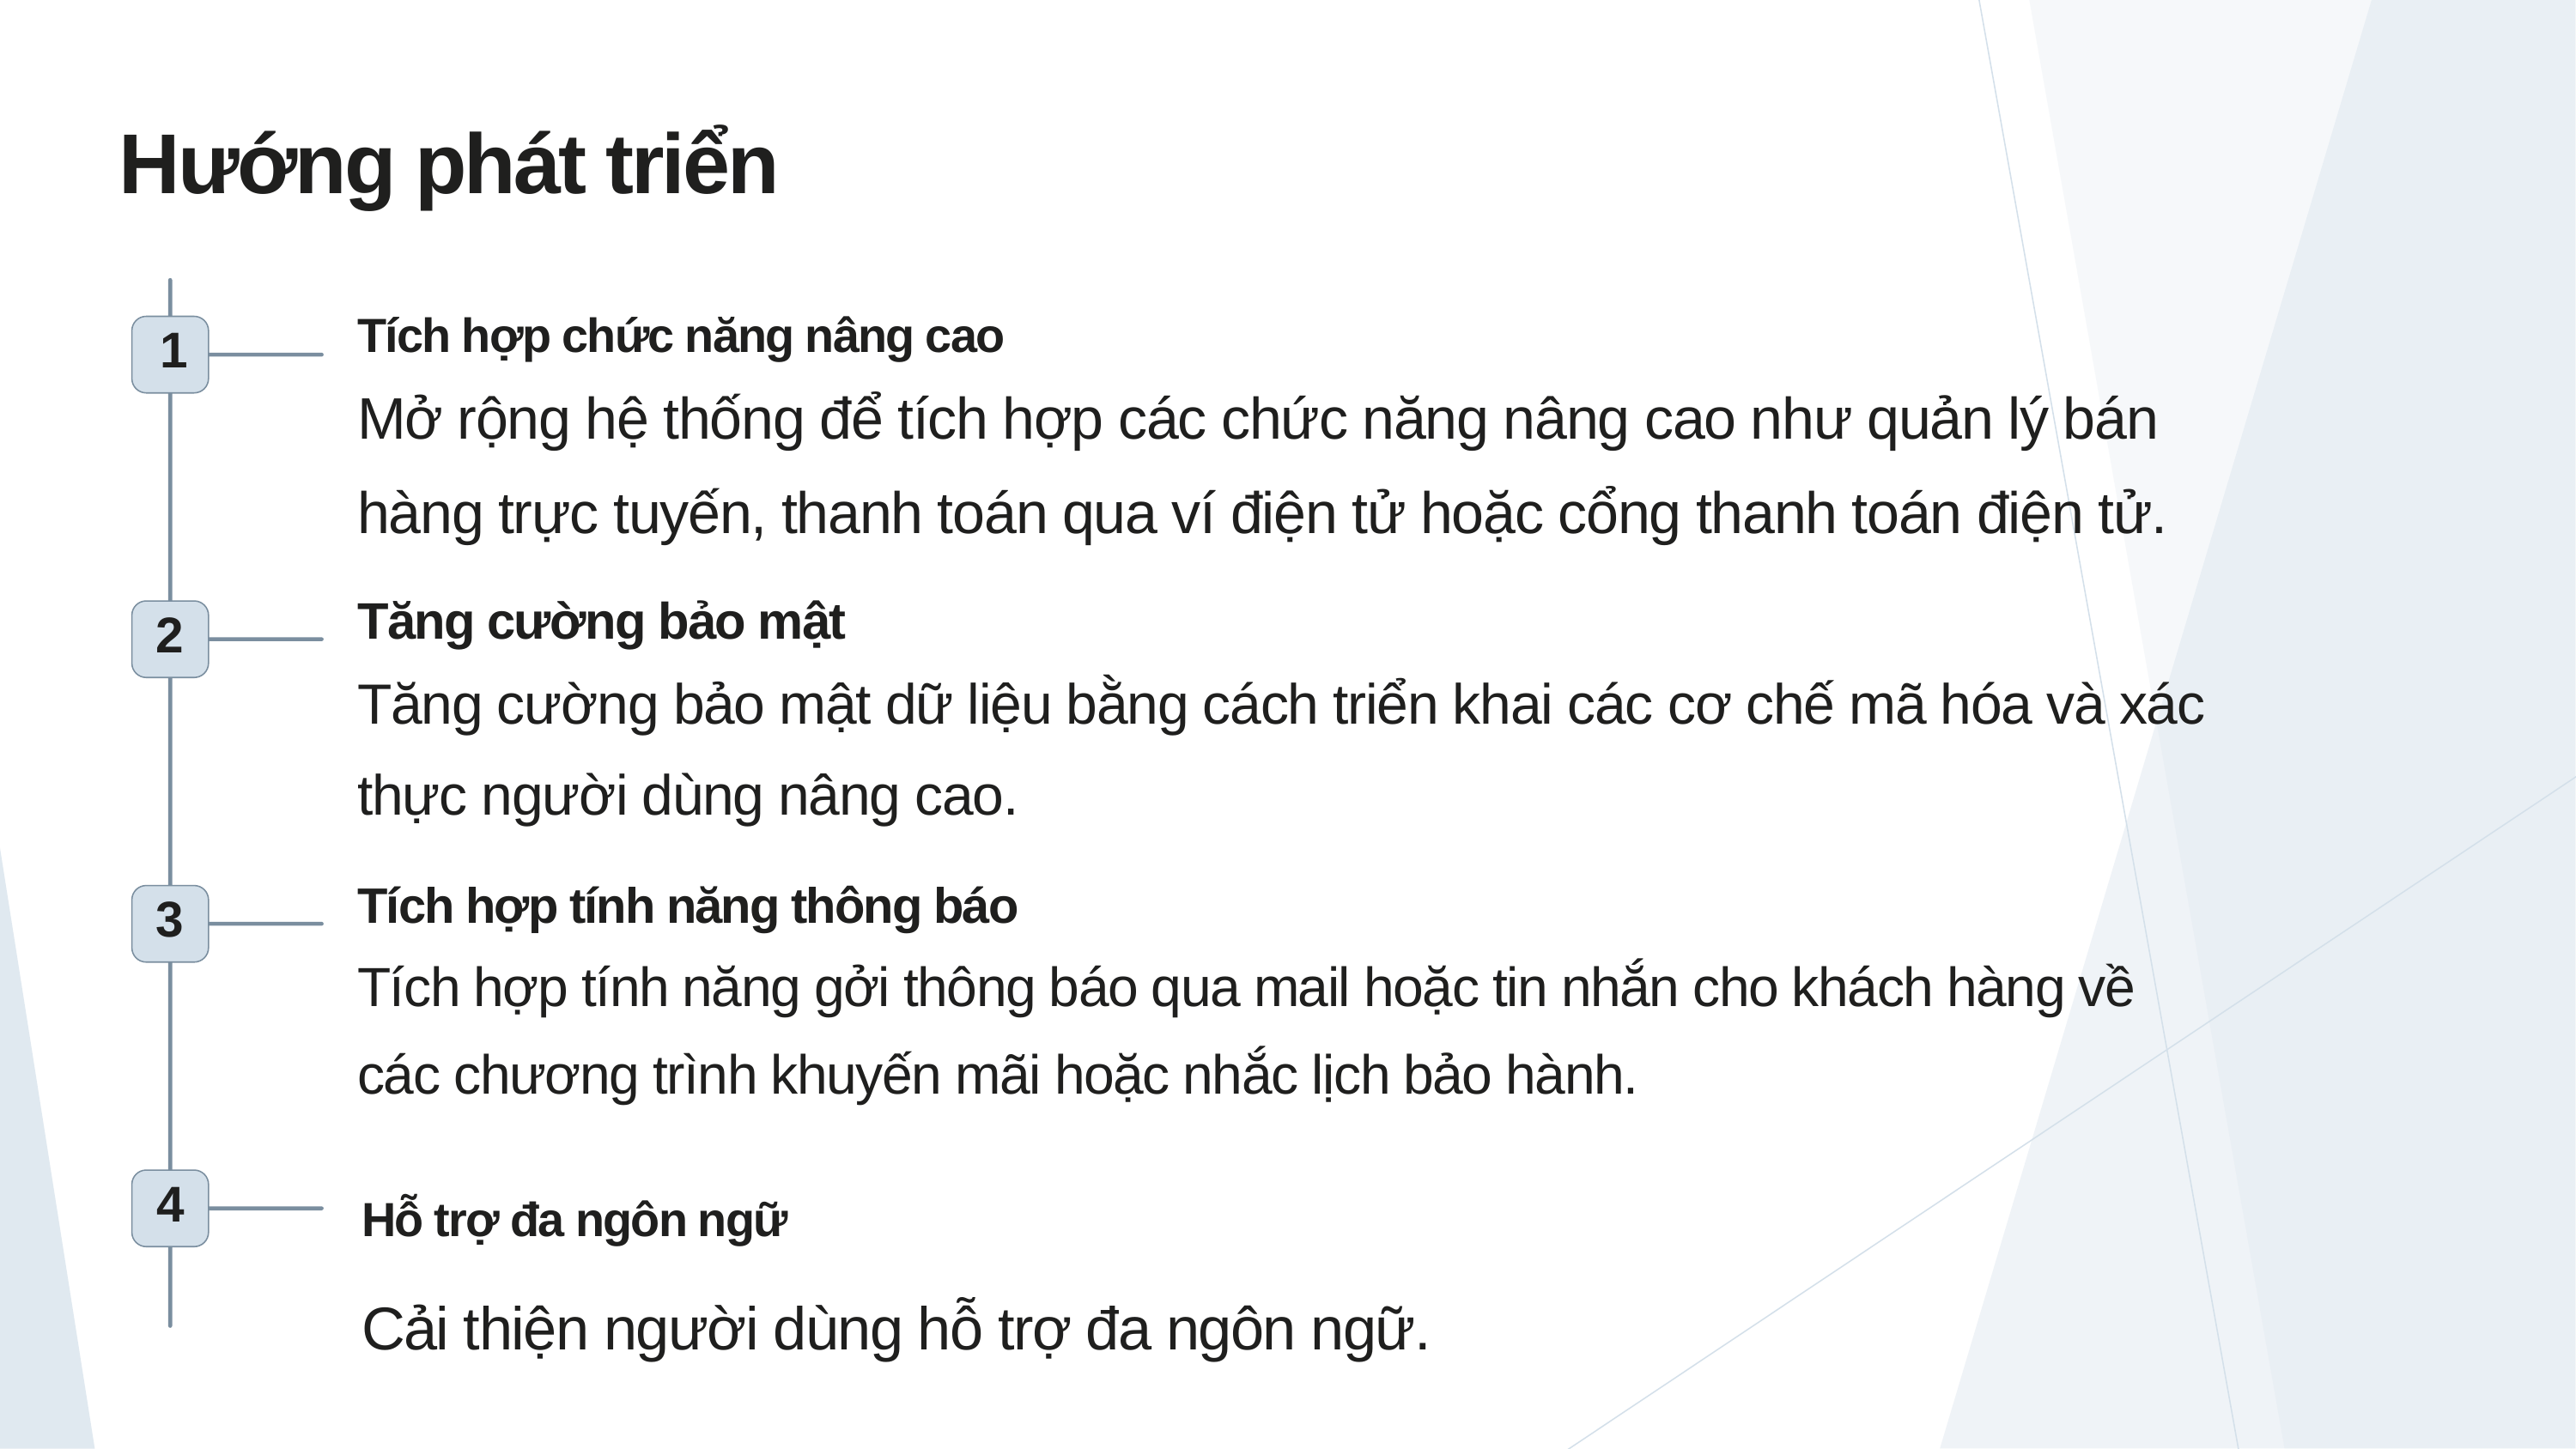

Hướng phát triển

Tích hợp chức năng nâng cao

1

Mở rộng hệ thống để tích hợp các chức năng nâng cao như quản lý bán hàng trực tuyến, thanh toán qua ví điện tử hoặc cổng thanh toán điện tử.
Tăng cường bảo mật

2

Tăng cường bảo mật dữ liệu bằng cách triển khai các cơ chế mã hóa và xác thực người dùng nâng cao.

Tích hợp tính năng thông báo

3

Tích hợp tính năng gởi thông báo qua mail hoặc tin nhắn cho khách hàng về các chương trình khuyến mãi hoặc nhắc lịch bảo hành.

4
Hỗ trợ đa ngôn ngữ

Cải thiện người dùng hỗ trợ đa ngôn ngữ.